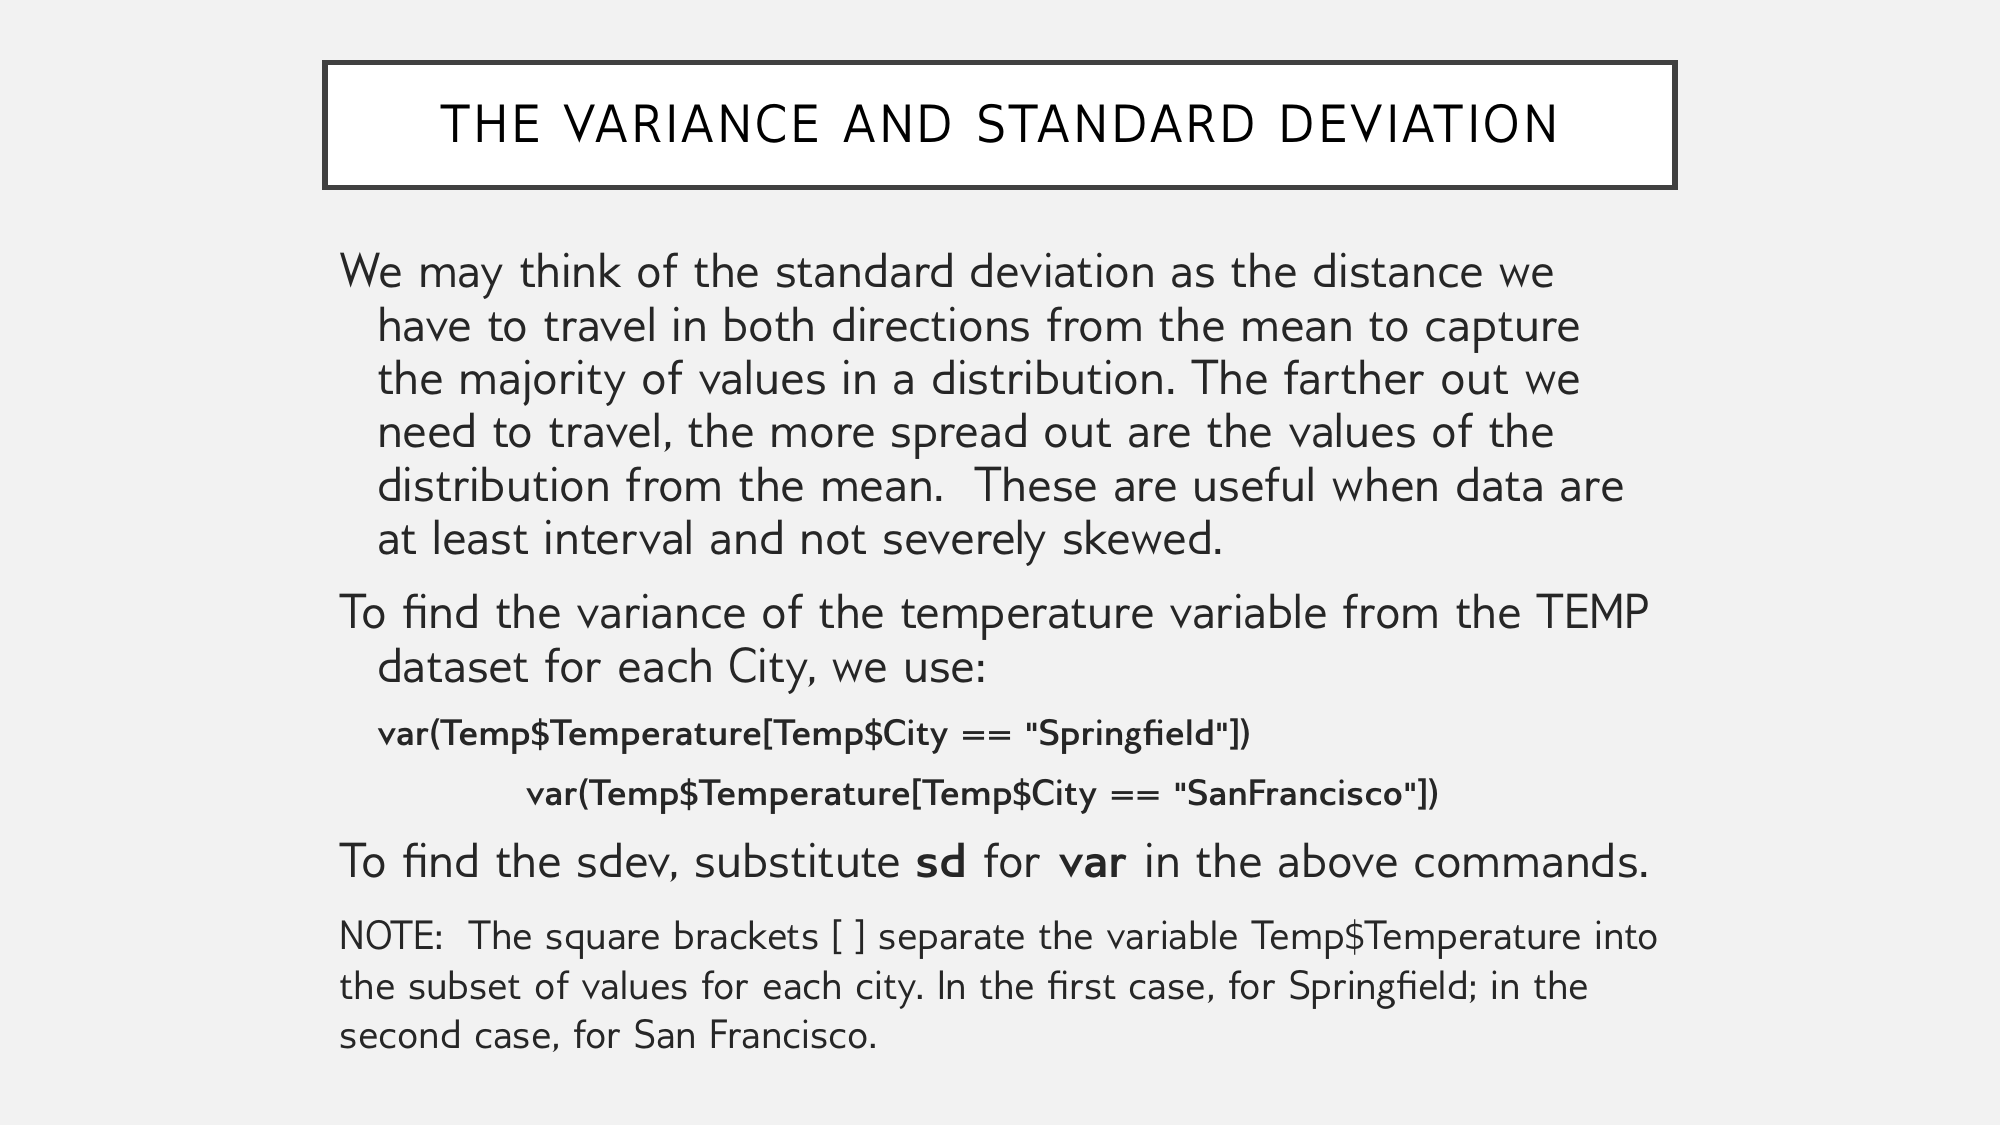

# The Variance and Standard Deviation
We may think of the standard deviation as the distance we have to travel in both directions from the mean to capture the majority of values in a distribution. The farther out we need to travel, the more spread out are the values of the distribution from the mean.  These are useful when data are at least interval and not severely skewed.
To find the variance of the temperature variable from the TEMP dataset for each City, we use:
		var(Temp$Temperature[Temp$City == "Springfield"])
          	var(Temp$Temperature[Temp$City == "SanFrancisco"])
To find the sdev, substitute sd for var in the above commands.
NOTE:  The square brackets [ ] separate the variable Temp$Temperature into the subset of values for each city. In the first case, for Springfield; in the second case, for San Francisco.